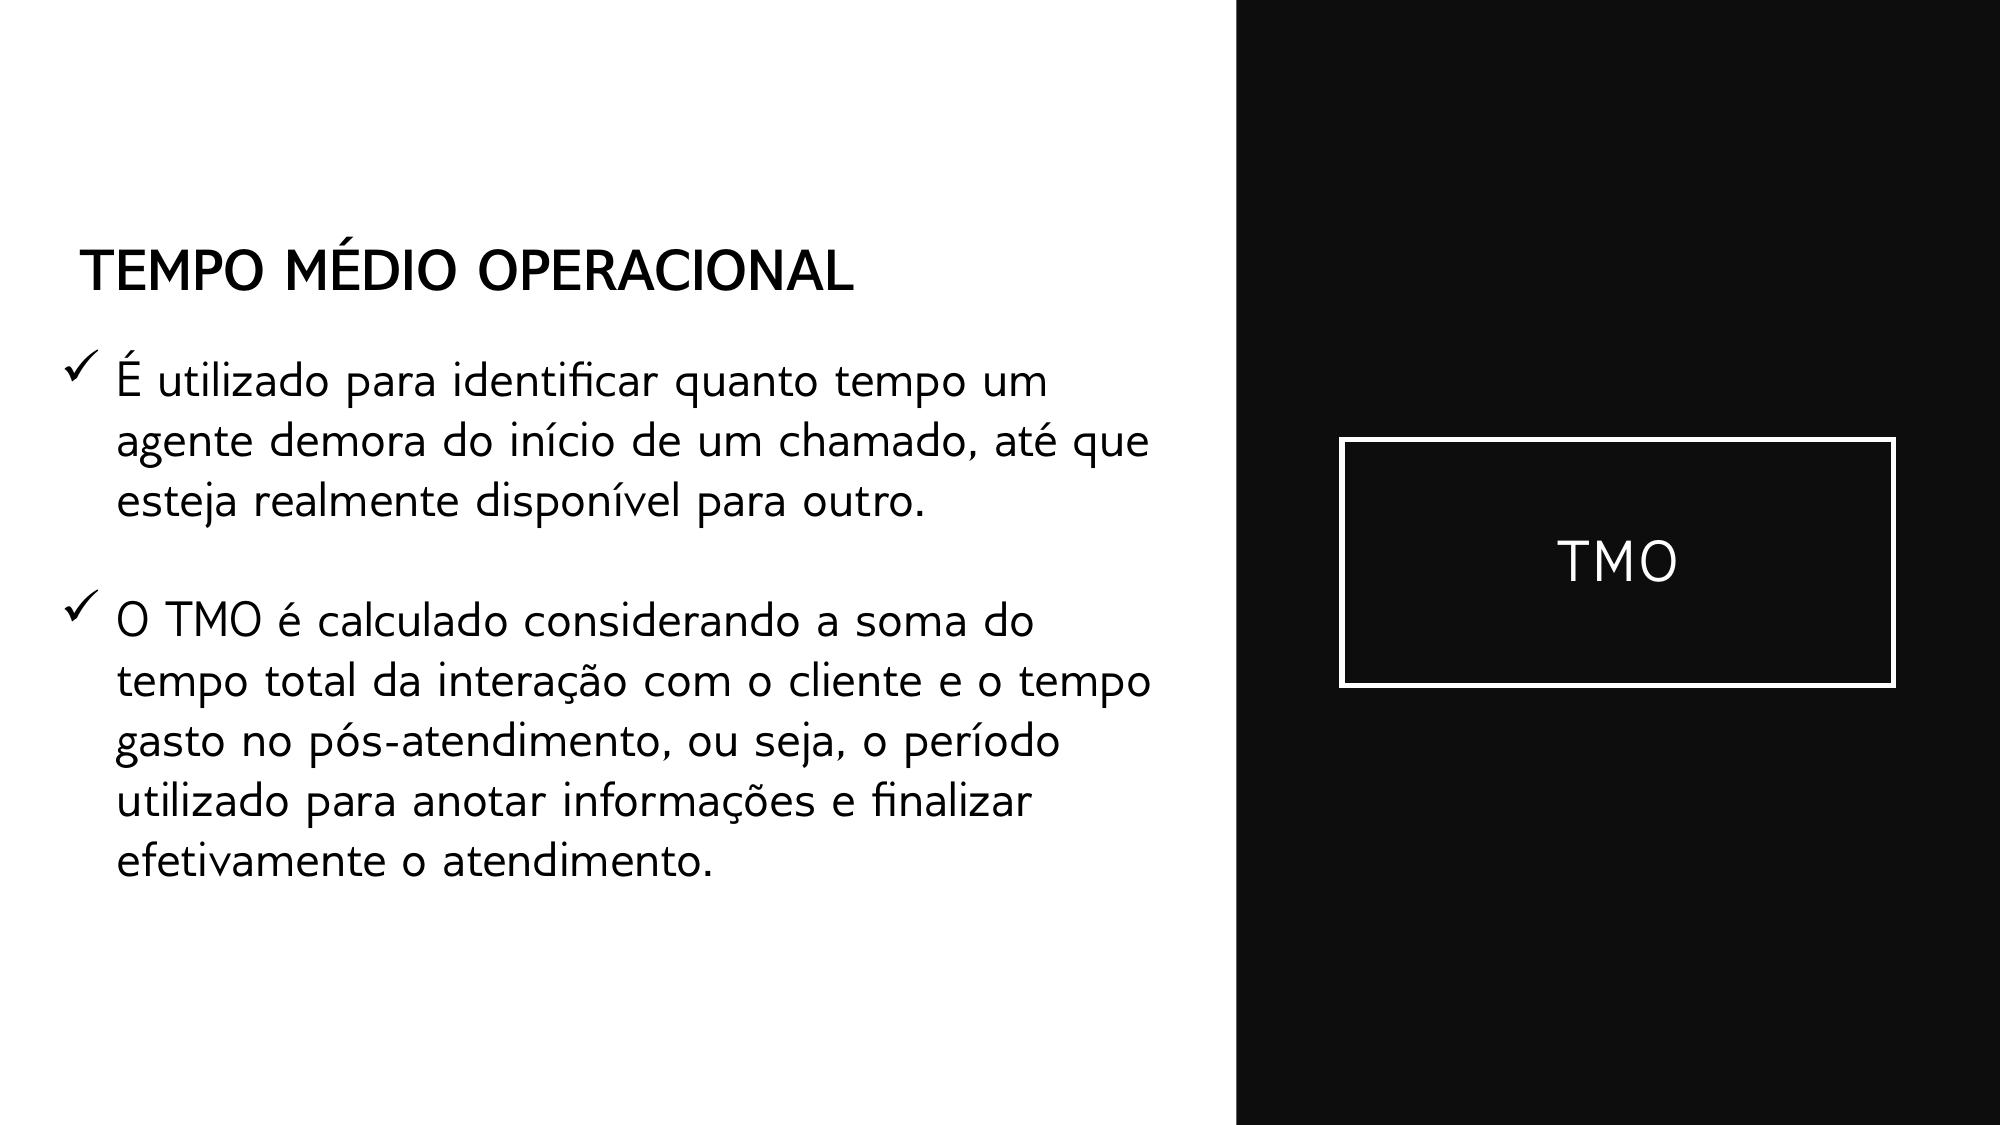

TEMPO MÉDIO OPERACIONAL

É utilizado para identificar quanto tempo um agente demora do início de um chamado, até que esteja realmente disponível para outro.

O TMO é calculado considerando a soma do tempo total da interação com o cliente e o tempo gasto no pós-atendimento, ou seja, o período utilizado para anotar informações e finalizar efetivamente o atendimento.
# TmO